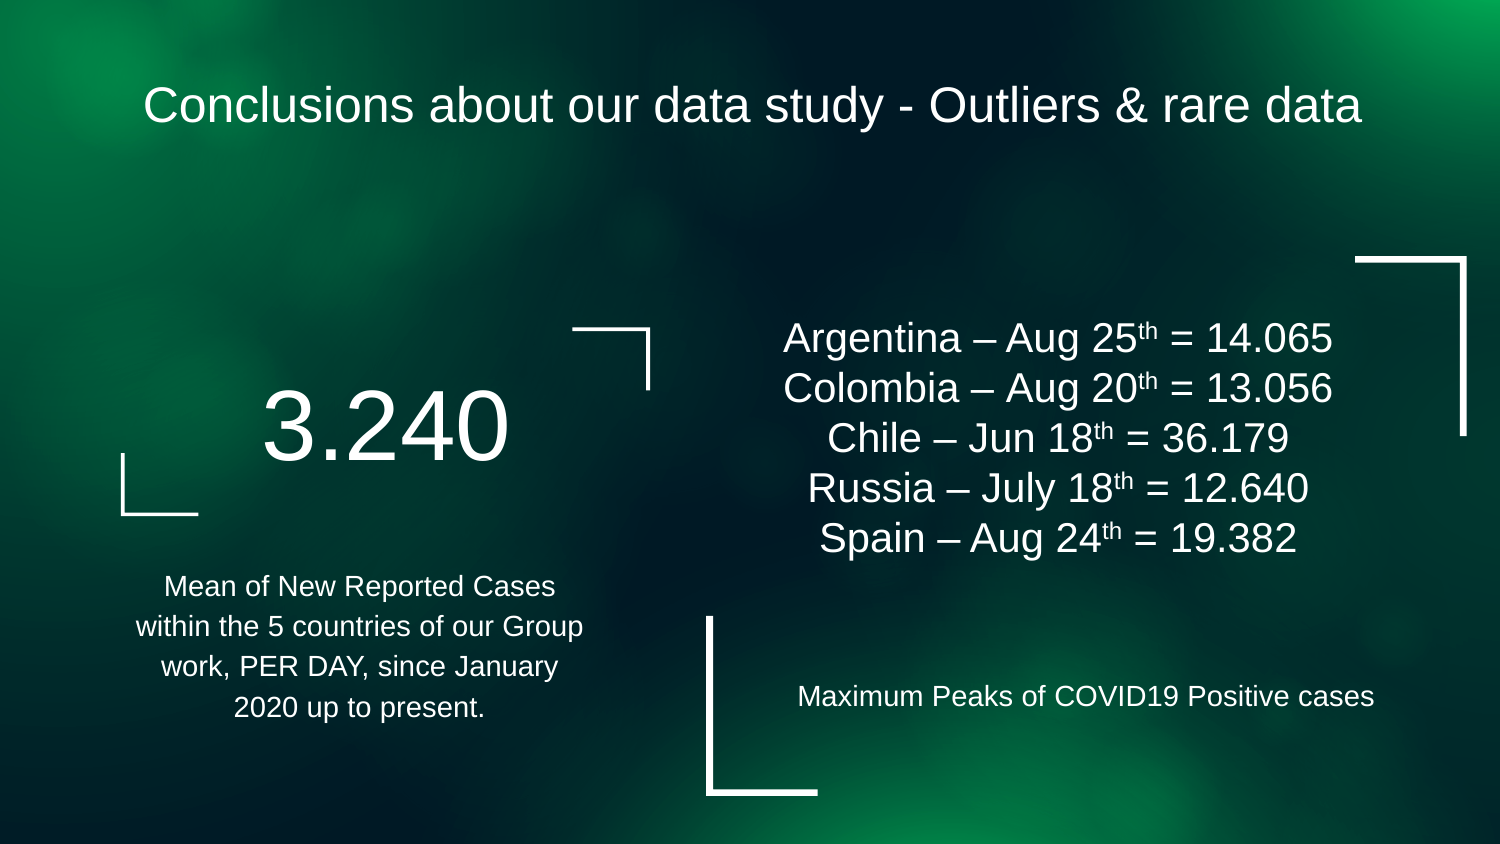

# Conclusions about our data study - Outliers & rare data

Argentina – Aug 25th = 14.065
Colombia – Aug 20th = 13.056
Chile – Jun 18th = 36.179
Russia – July 18th = 12.640
Spain – Aug 24th = 19.382

3.240
Mean of New Reported Cases within the 5 countries of our Group work, PER DAY, since January 2020 up to present.
Maximum Peaks of COVID19 Positive cases